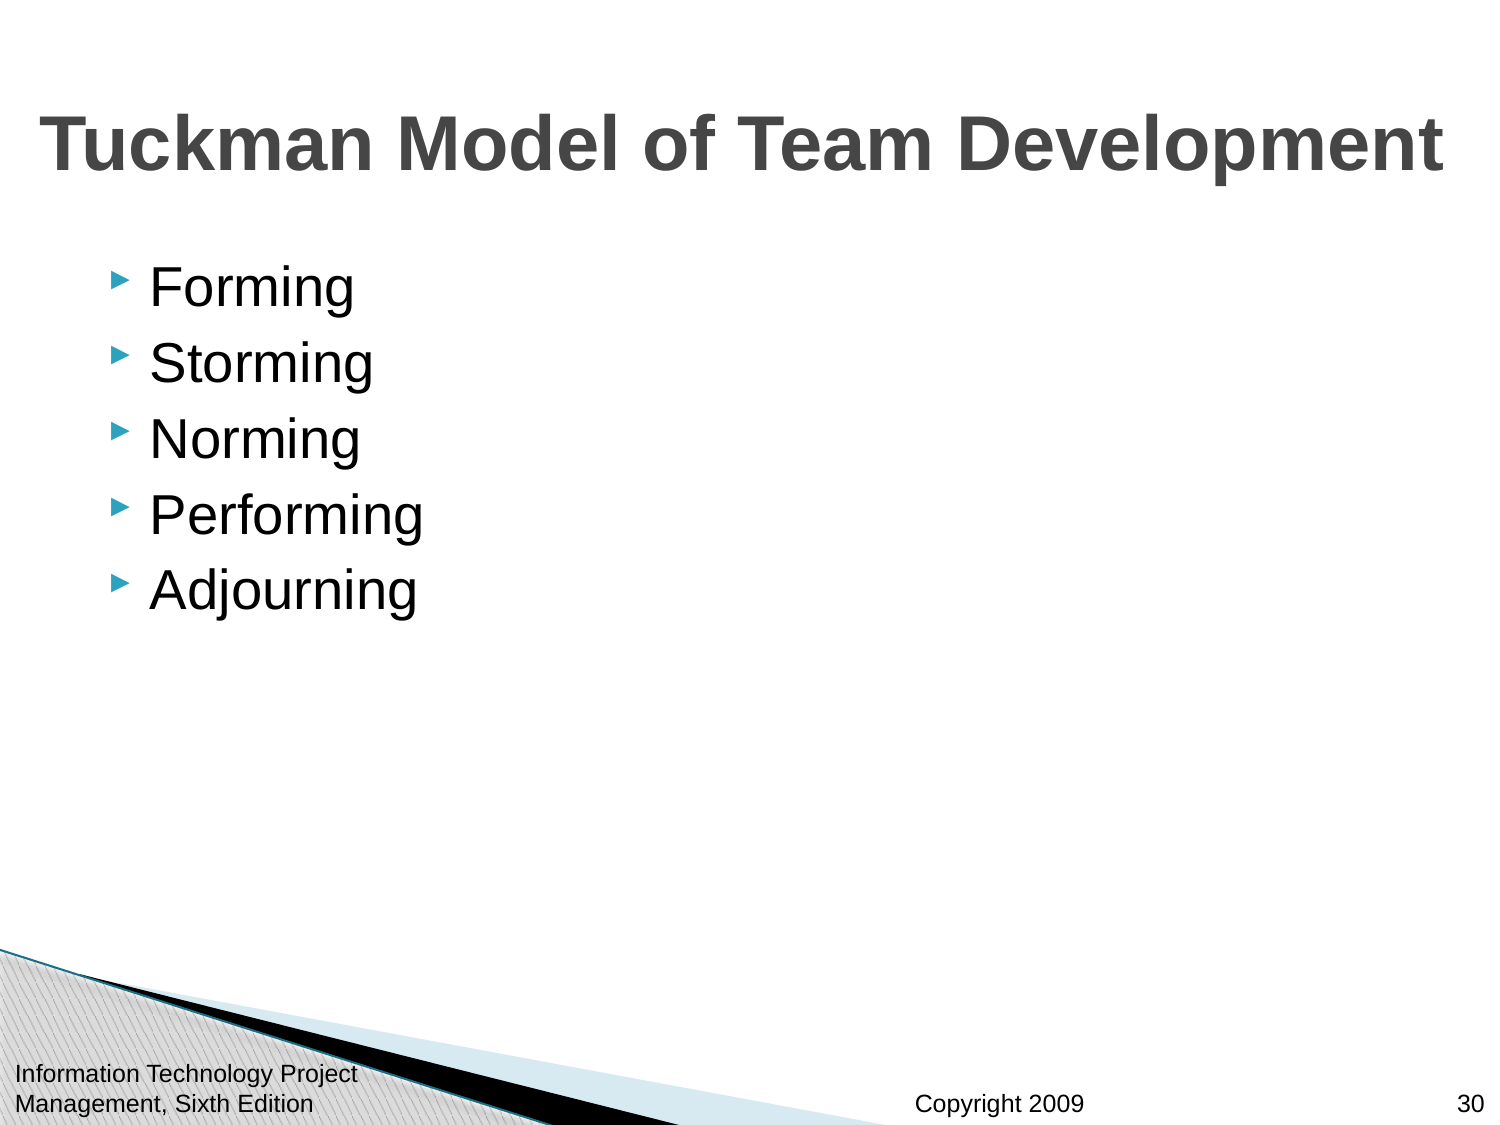

# Tuckman Model of Team Development
Forming
Storming
Norming
Performing
Adjourning
Information Technology Project Management, Sixth Edition
30